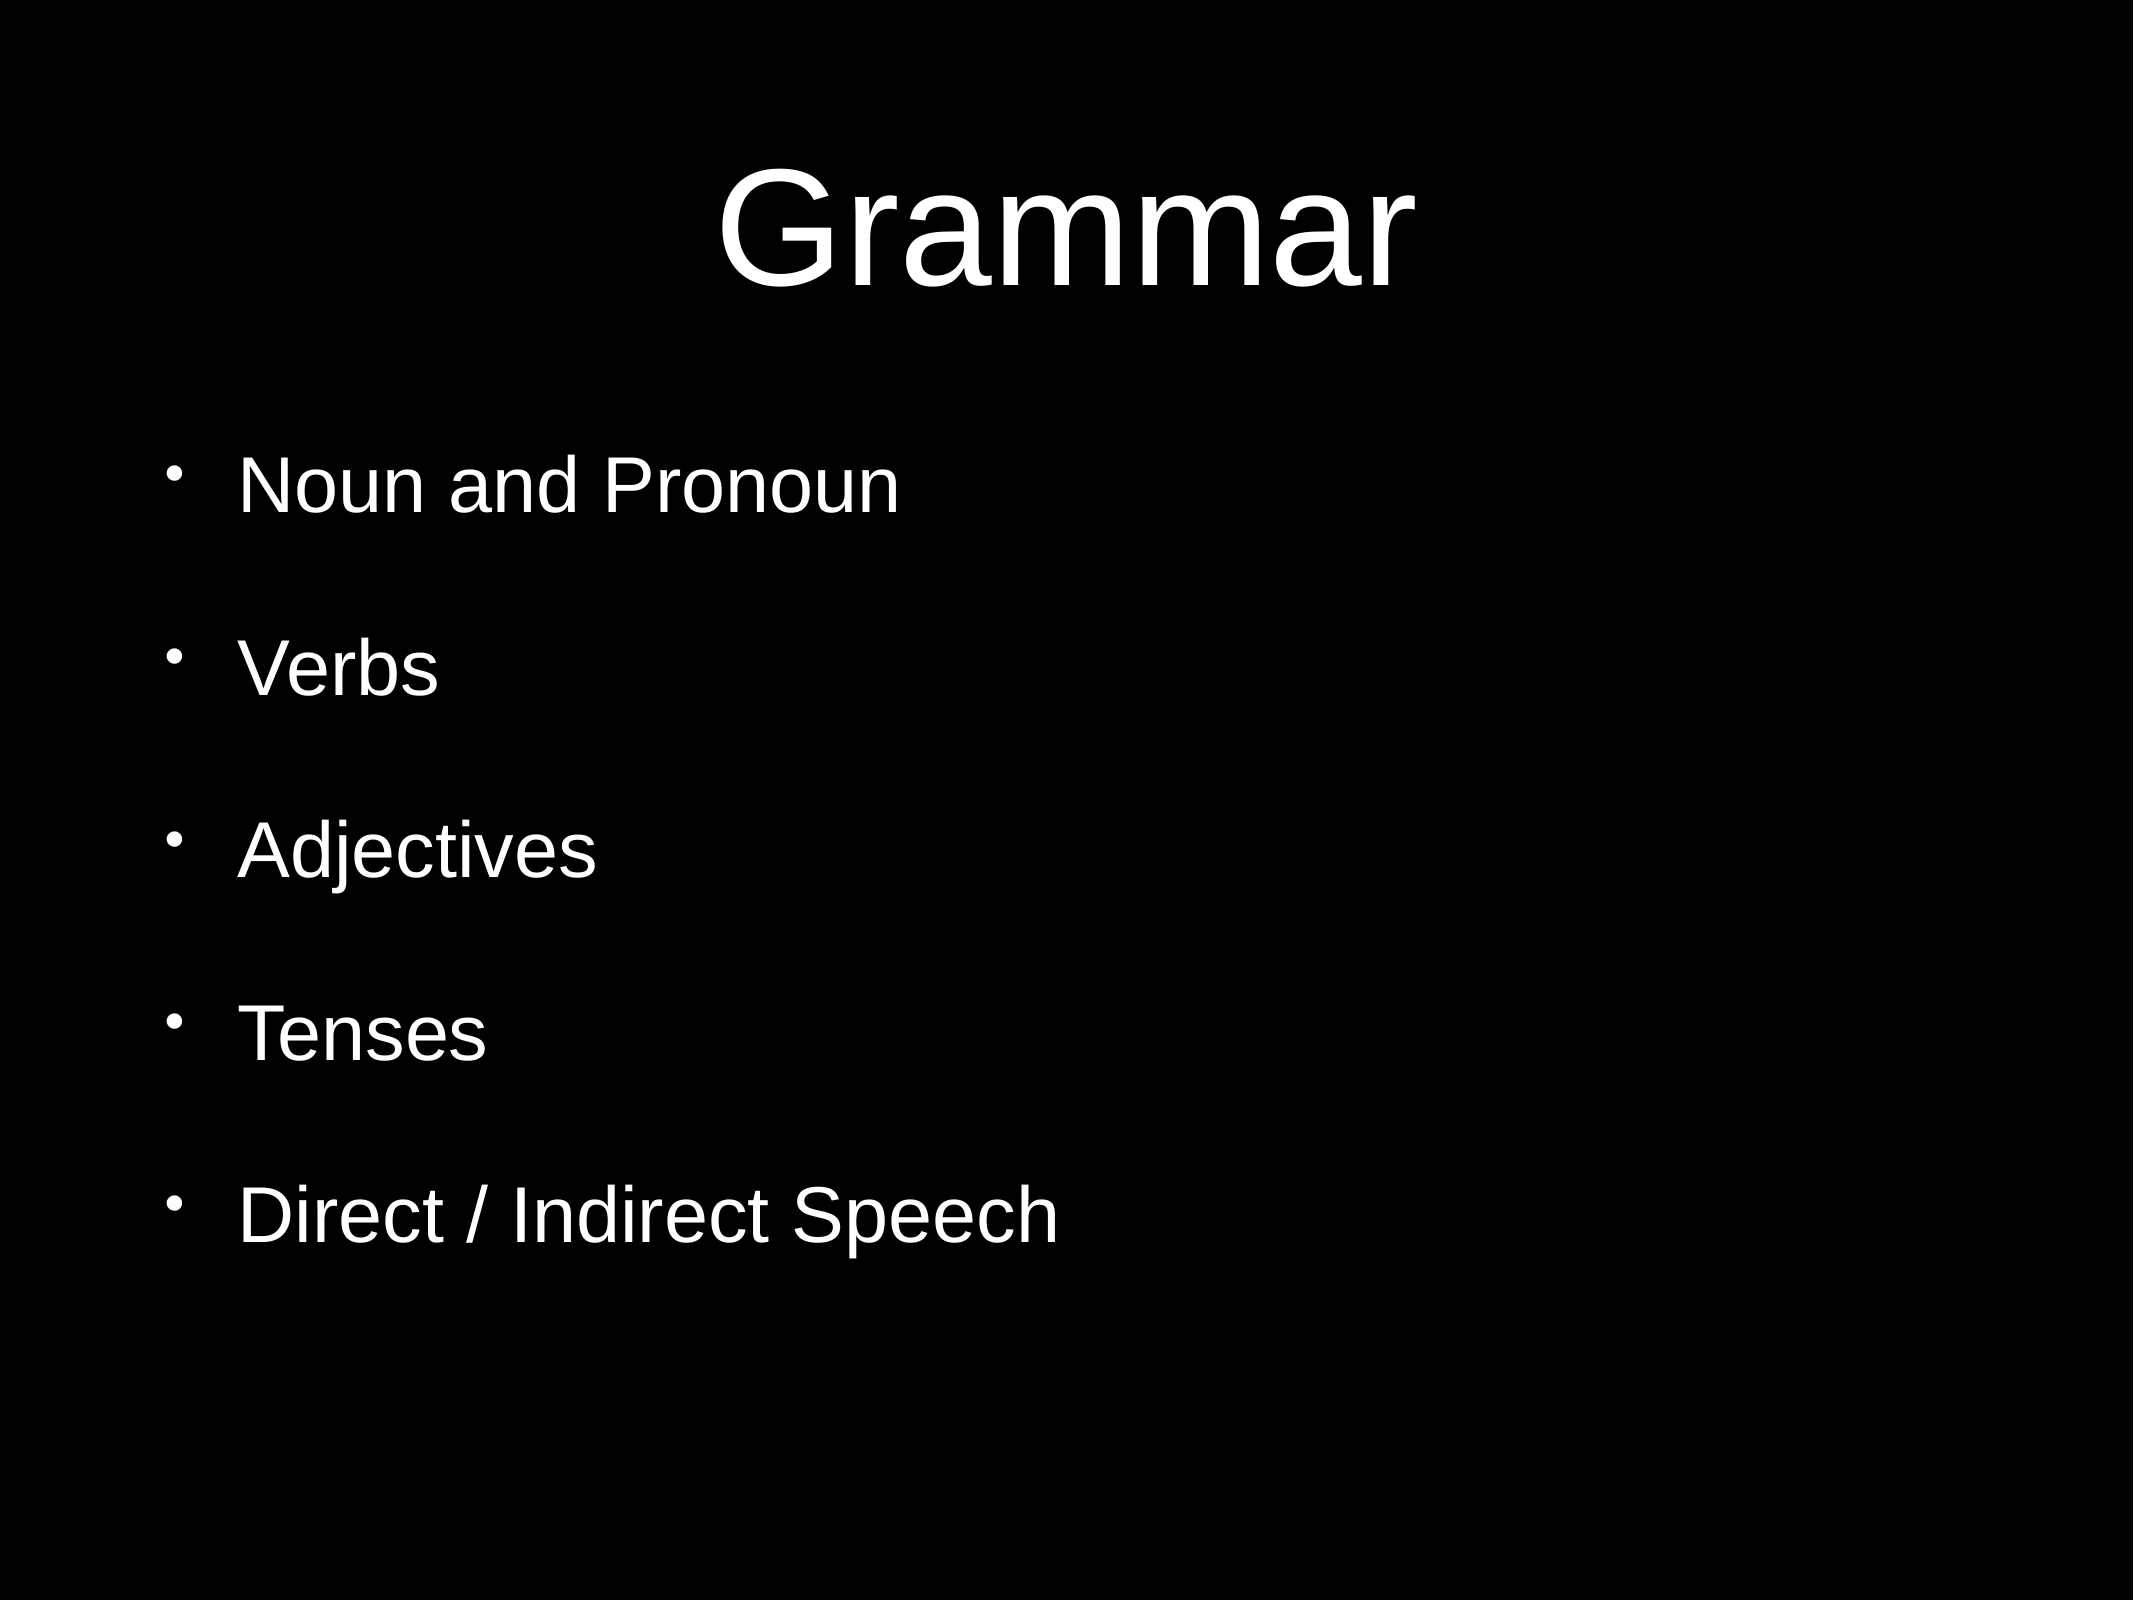

# Grammar
Noun and Pronoun
Verbs
Adjectives
Tenses
Direct / Indirect Speech